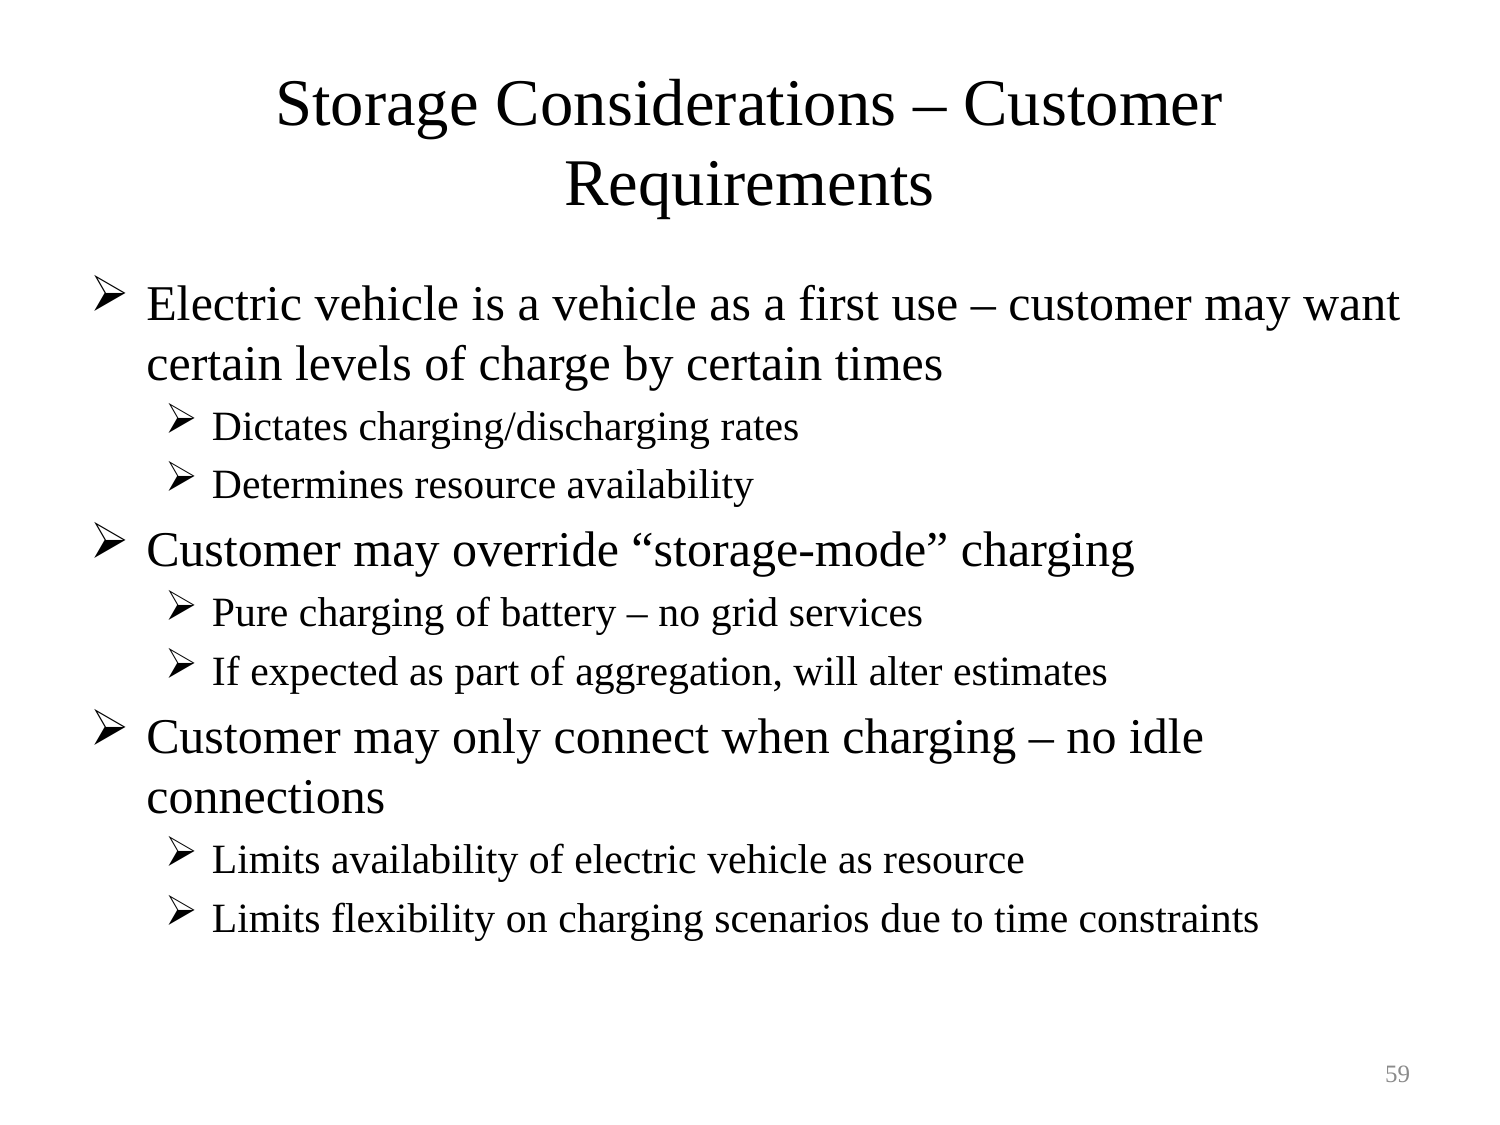

# Storage Considerations – Customer Requirements
Electric vehicle is a vehicle as a first use – customer may want certain levels of charge by certain times
Dictates charging/discharging rates
Determines resource availability
Customer may override “storage-mode” charging
Pure charging of battery – no grid services
If expected as part of aggregation, will alter estimates
Customer may only connect when charging – no idle connections
Limits availability of electric vehicle as resource
Limits flexibility on charging scenarios due to time constraints
59